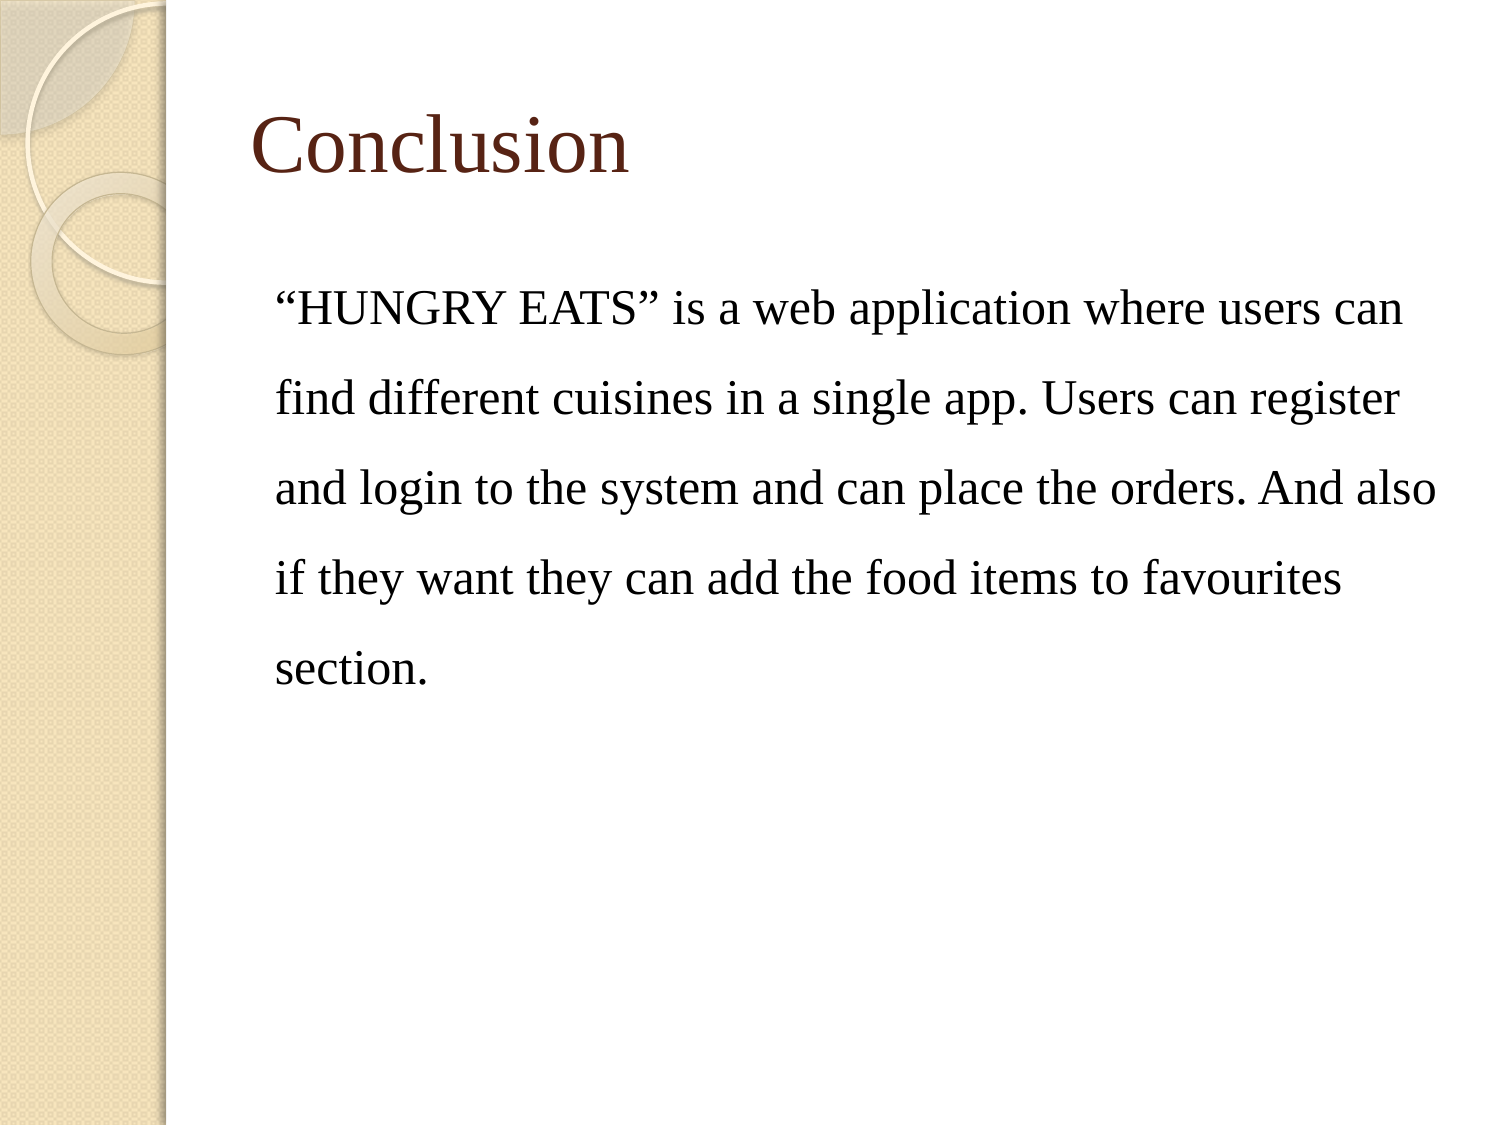

# Conclusion
	“HUNGRY EATS” is a web application where users can find different cuisines in a single app. Users can register and login to the system and can place the orders. And also if they want they can add the food items to favourites section.